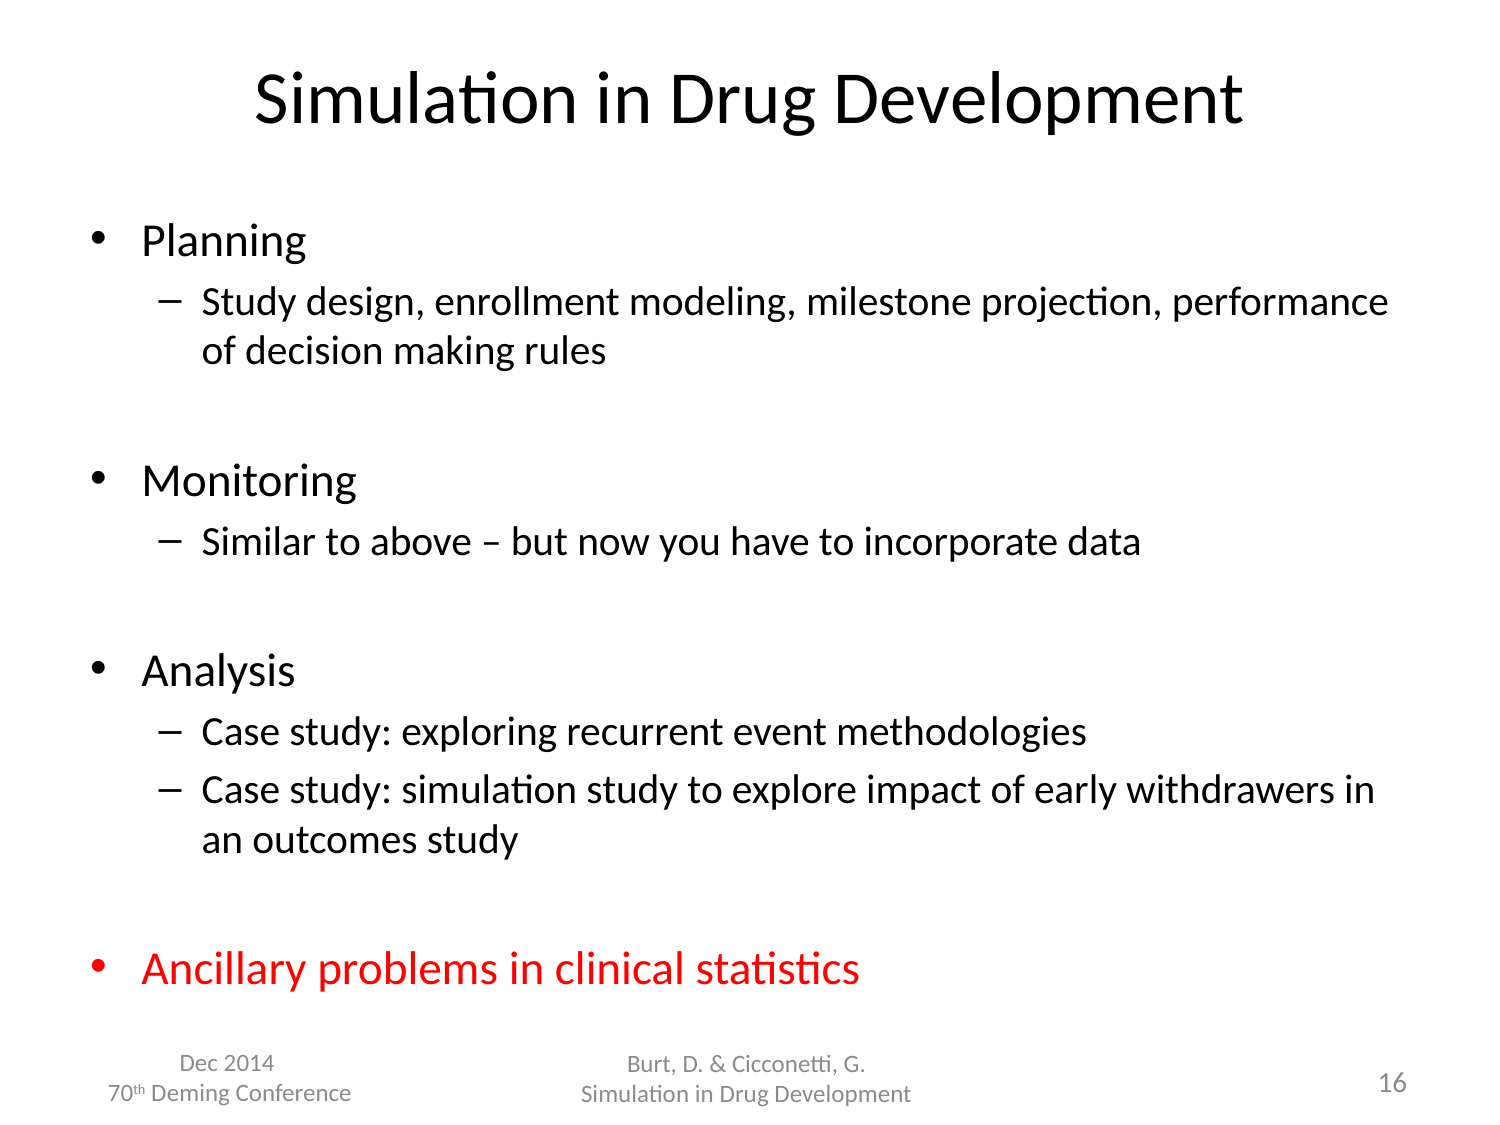

# Simulation in Drug Development
Planning
Study design, enrollment modeling, milestone projection, performance of decision making rules

Monitoring
Similar to above – but now you have to incorporate data

Analysis
Case study: exploring recurrent event methodologies
Case study: simulation study to explore impact of early withdrawers in an outcomes study

Ancillary problems in clinical statistics